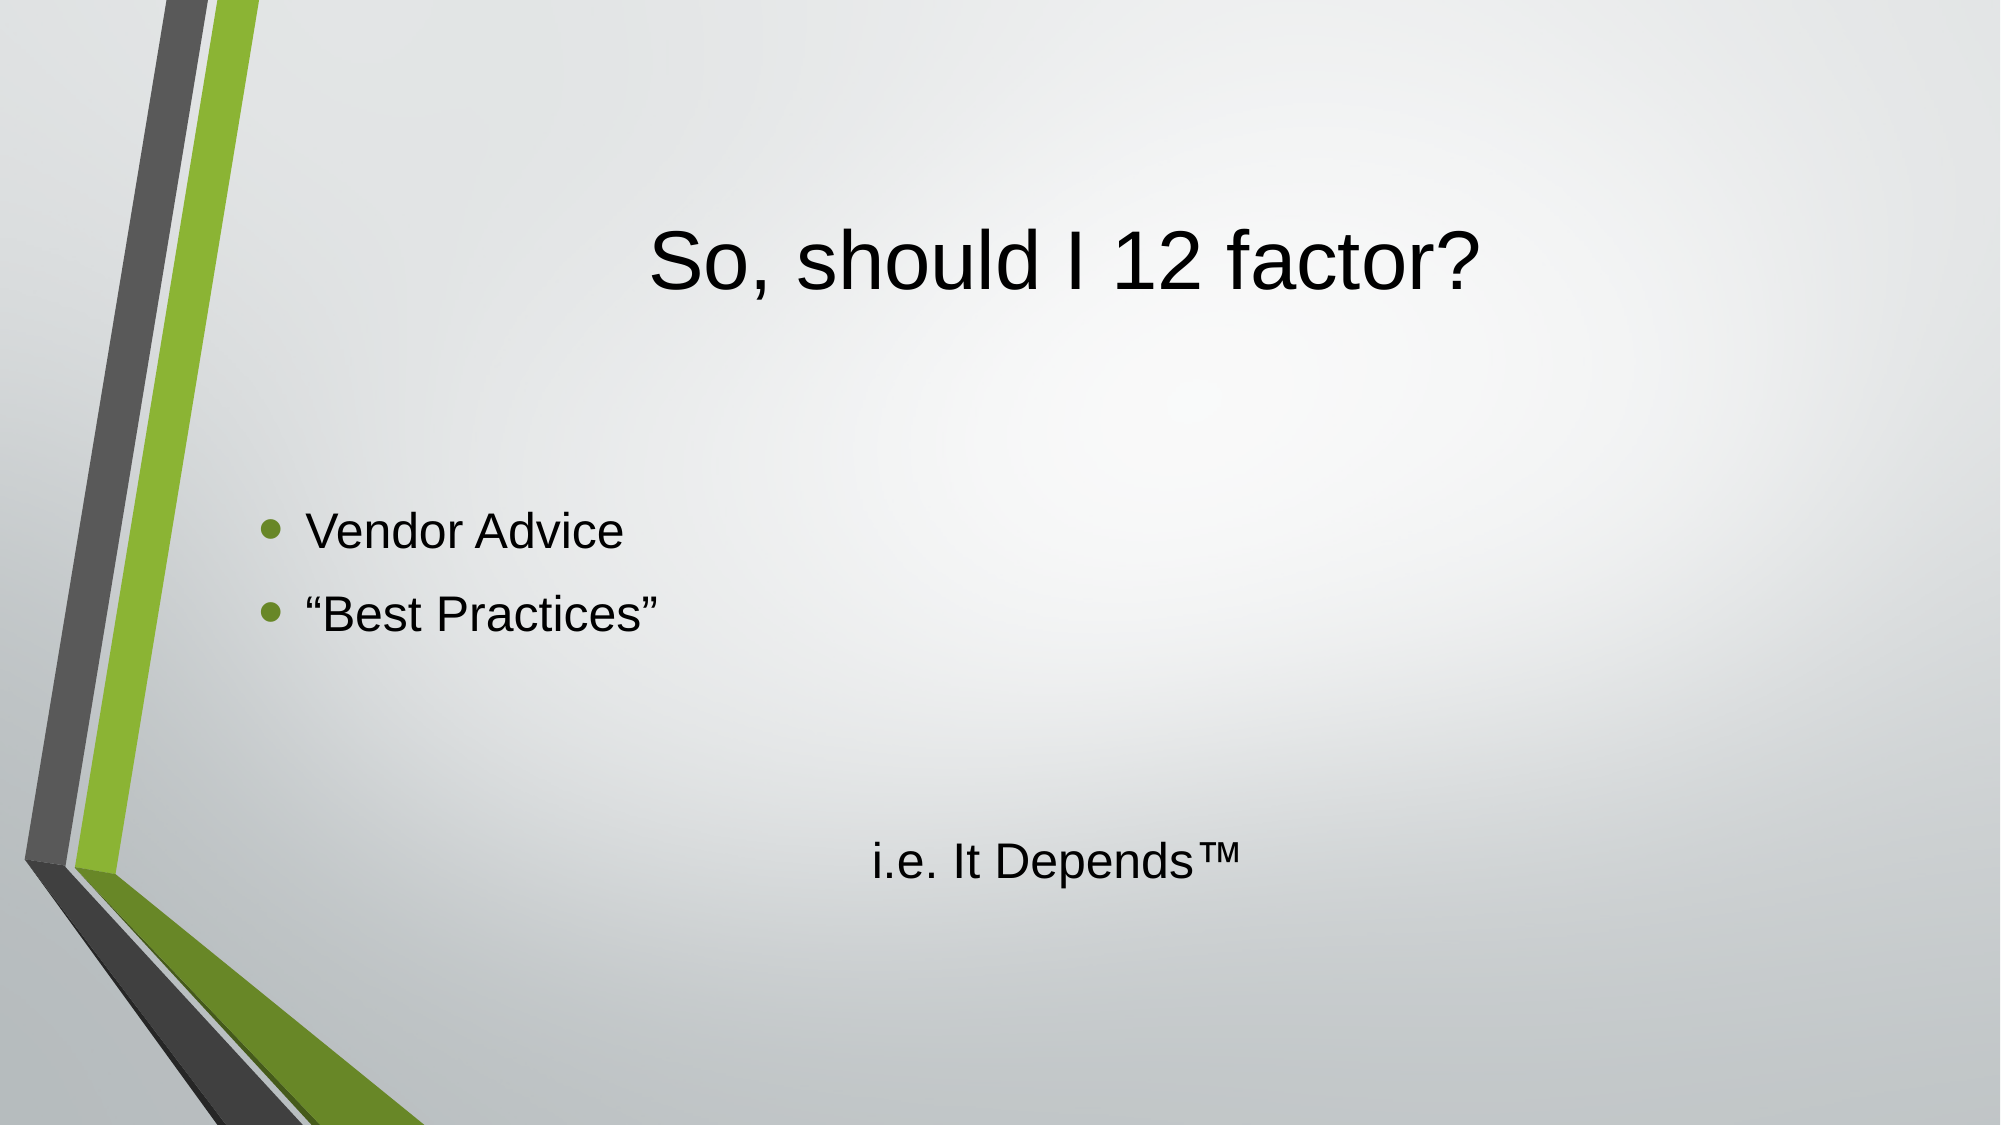

# So, should I 12 factor?
Vendor Advice
“Best Practices”

i.e. It Depends™